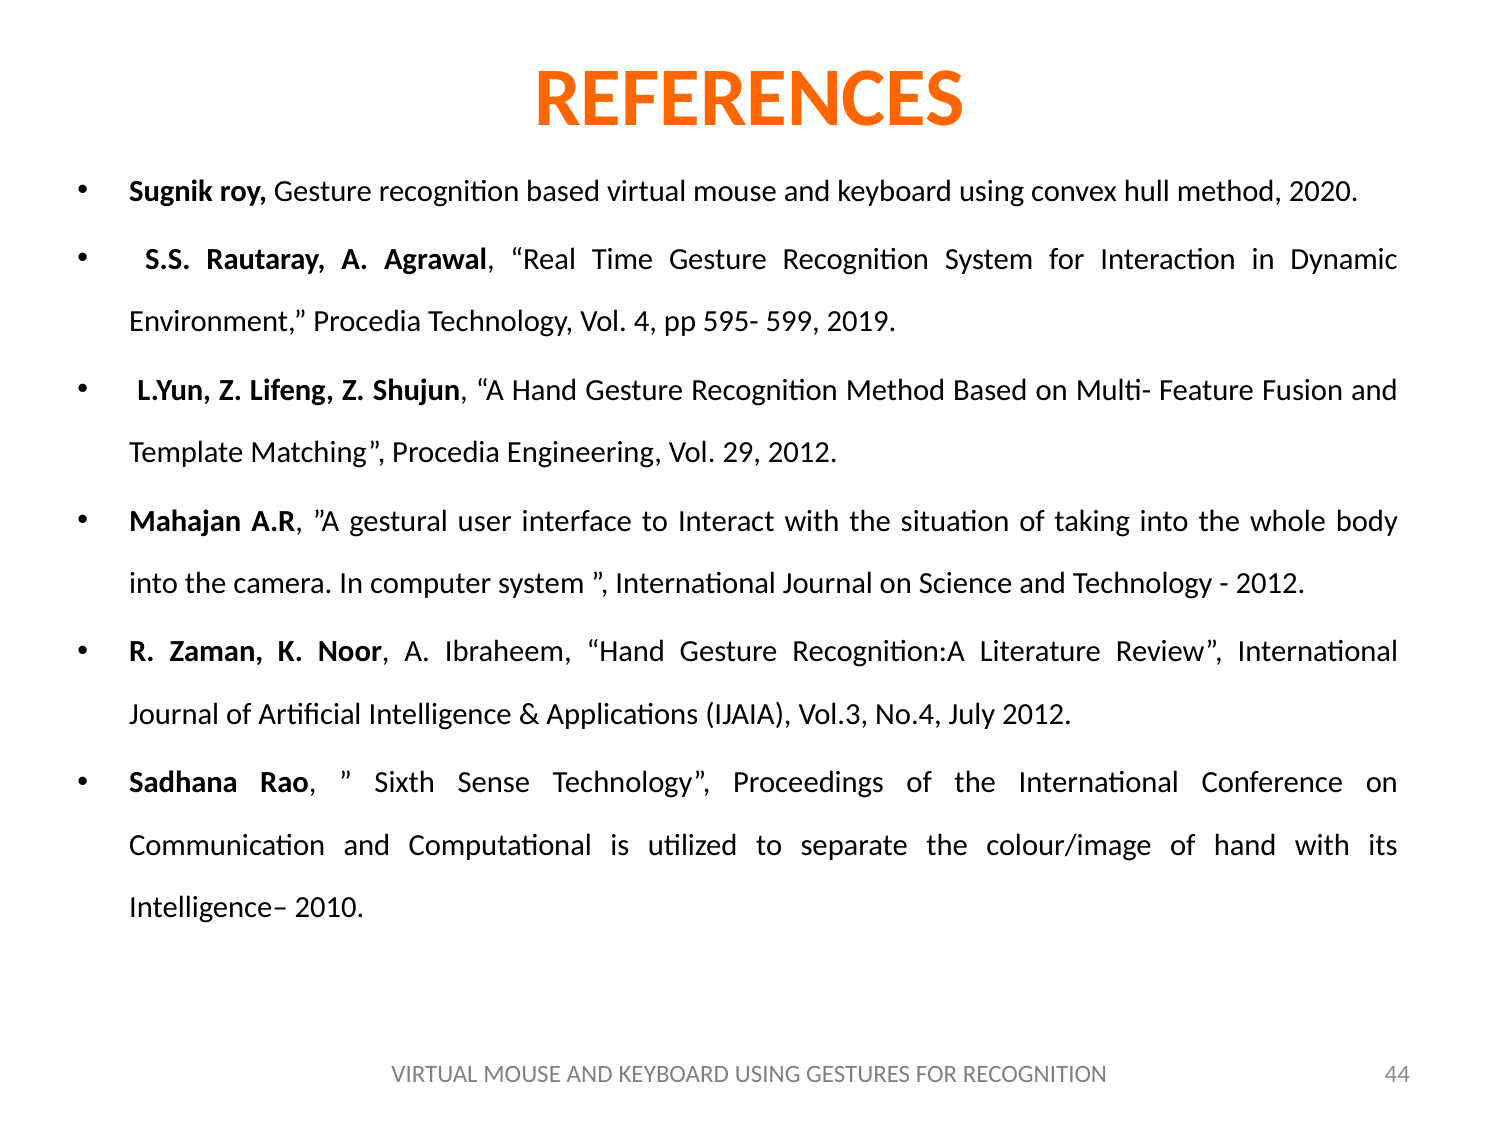

# REFERENCES
Sugnik roy, Gesture recognition based virtual mouse and keyboard using convex hull method, 2020.
 S.S. Rautaray, A. Agrawal, “Real Time Gesture Recognition System for Interaction in Dynamic Environment,” Procedia Technology, Vol. 4, pp 595- 599, 2019.
 L.Yun, Z. Lifeng, Z. Shujun, “A Hand Gesture Recognition Method Based on Multi- Feature Fusion and Template Matching”, Procedia Engineering, Vol. 29, 2012.
Mahajan A.R, ”A gestural user interface to Interact with the situation of taking into the whole body into the camera. In computer system ”, International Journal on Science and Technology - 2012.
R. Zaman, K. Noor, A. Ibraheem, “Hand Gesture Recognition:A Literature Review”, International Journal of Artificial Intelligence & Applications (IJAIA), Vol.3, No.4, July 2012.
Sadhana Rao, ” Sixth Sense Technology”, Proceedings of the International Conference on Communication and Computational is utilized to separate the colour/image of hand with its Intelligence– 2010.

VIRTUAL MOUSE AND KEYBOARD USING GESTURES FOR RECOGNITION
44